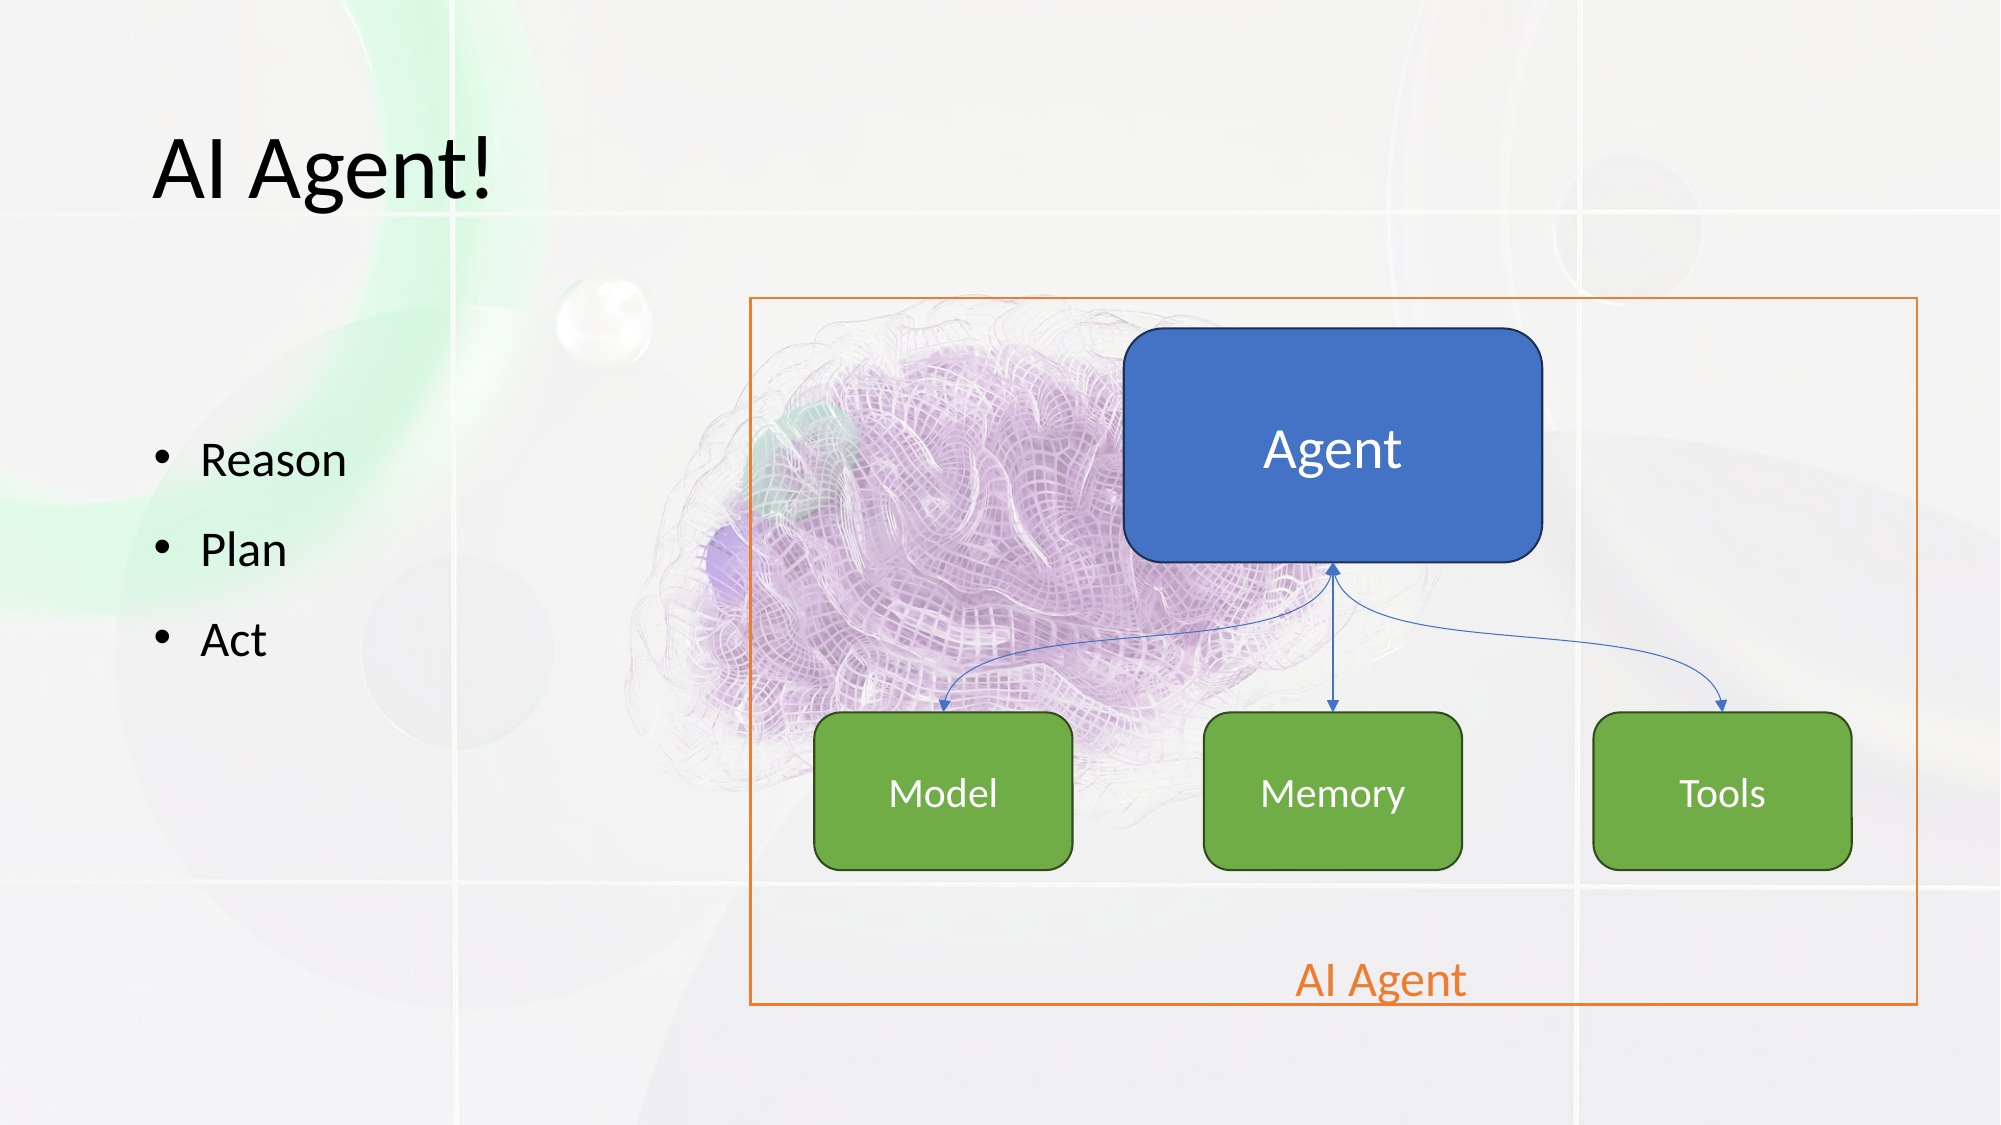

# AI Agent!

Agent
Reason
Plan
Act
Model
Memory
Tools
AI Agent